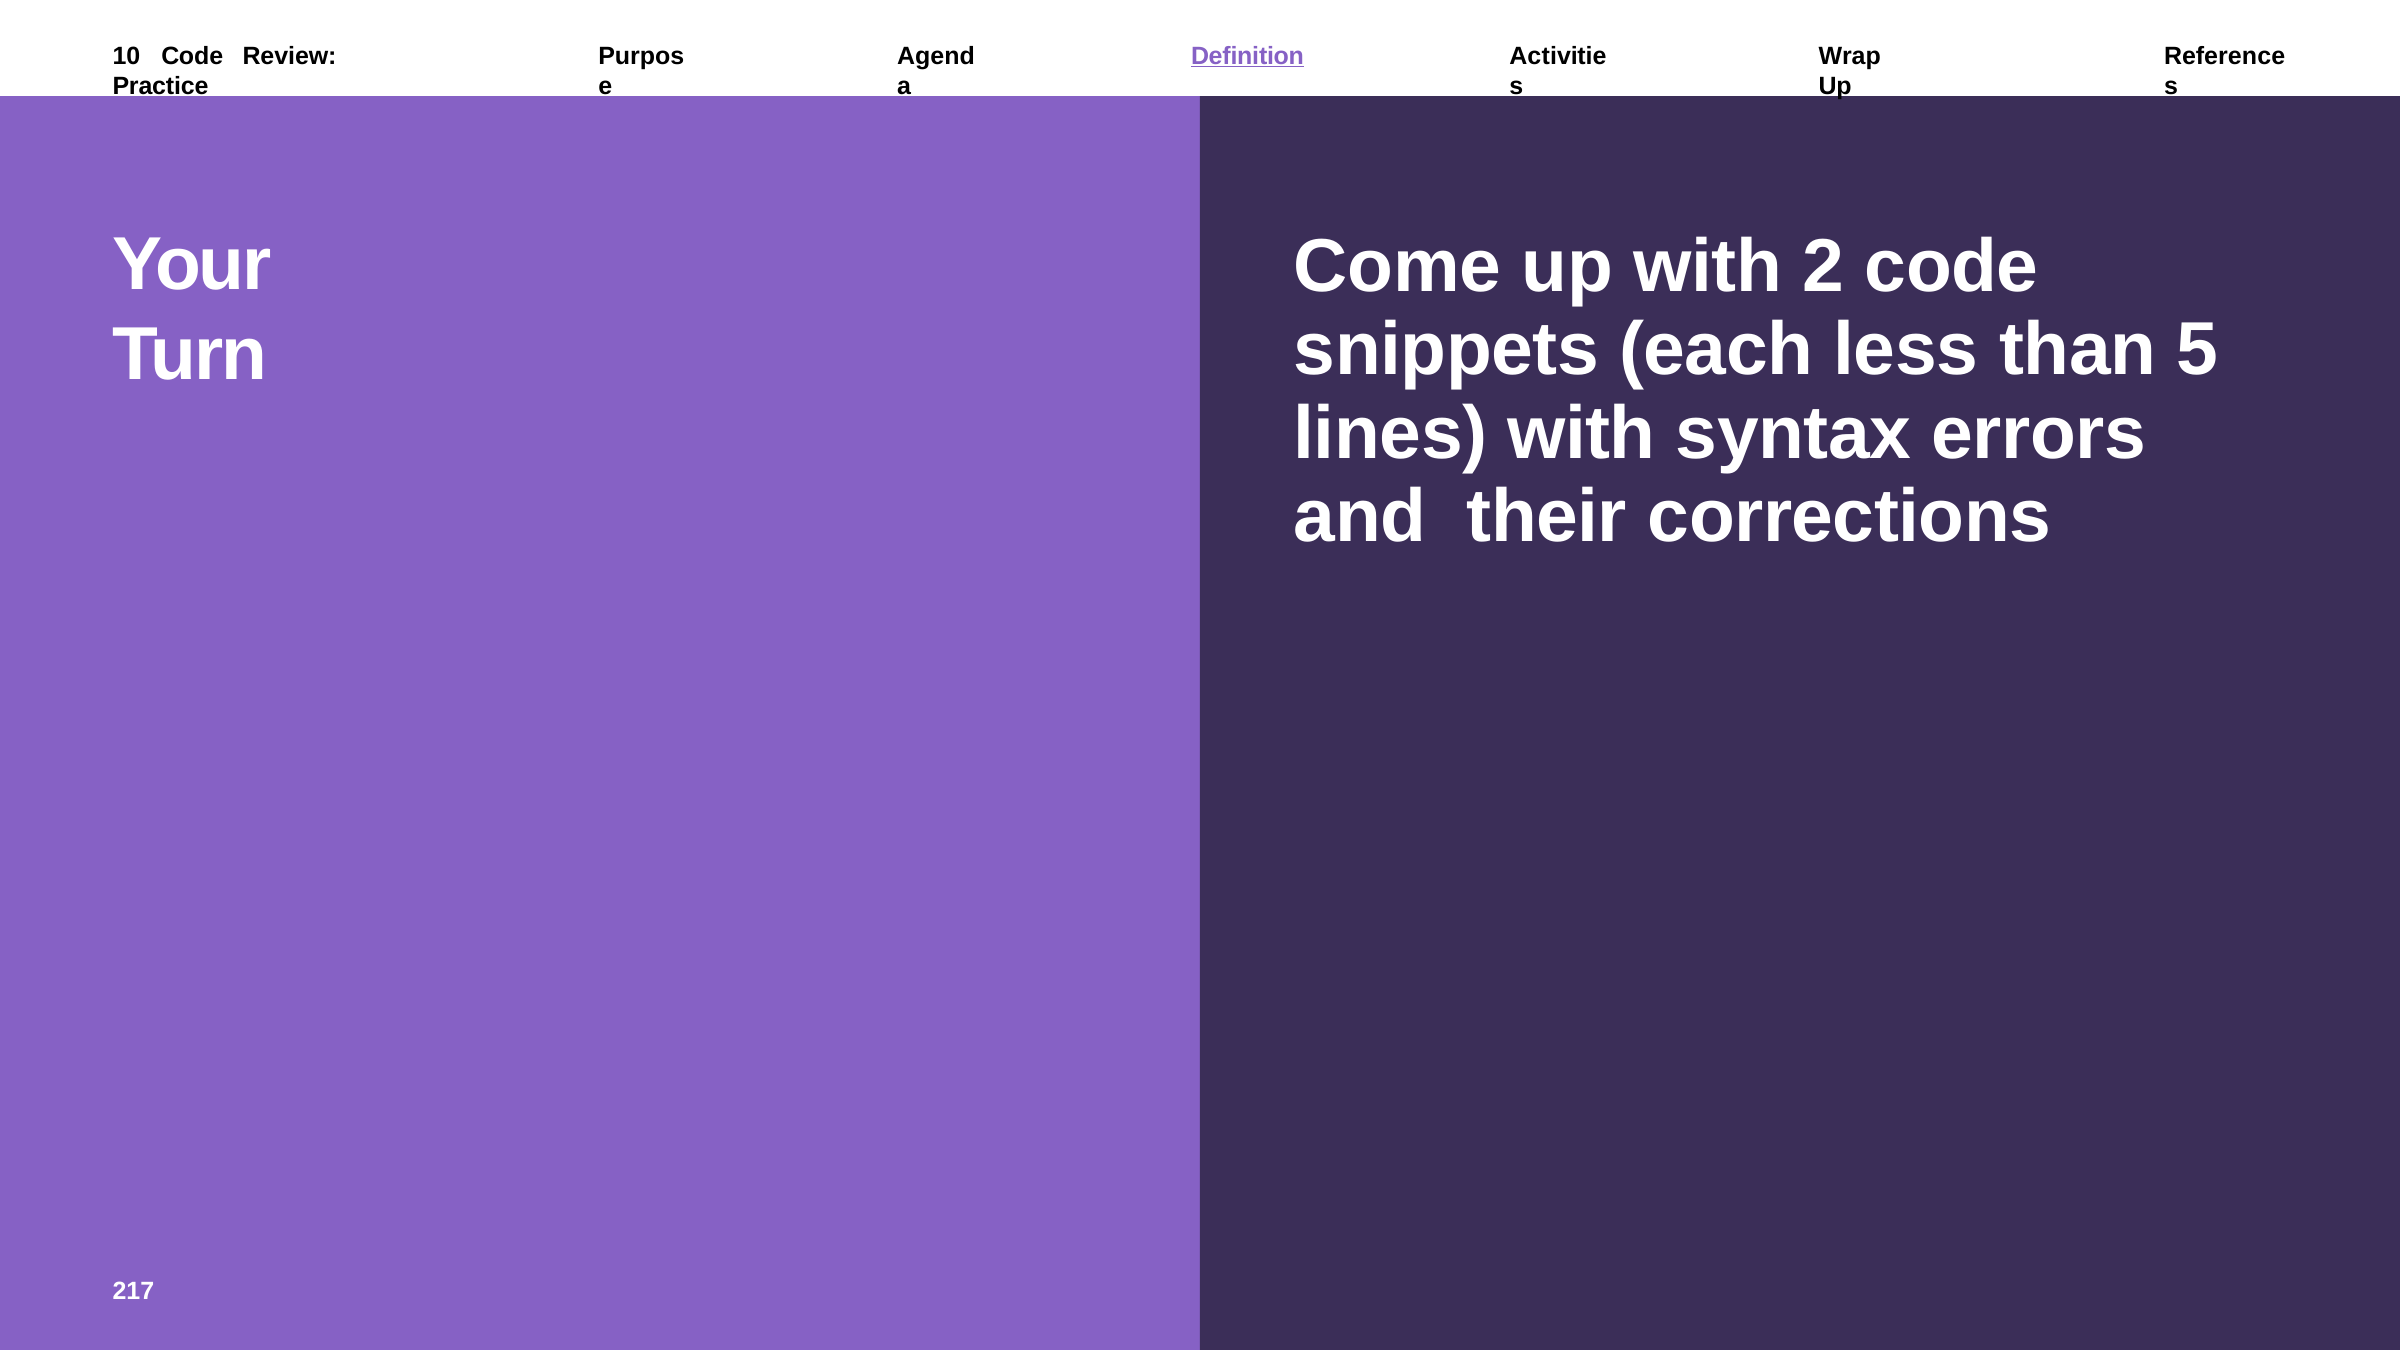

10	Code	Review:	Practice
Purpose
Agenda
Definition
Activities
Wrap	Up
References

Your Turn
Come up with 2 code  snippets (each less than 5  lines) with syntax errors and  their corrections
217